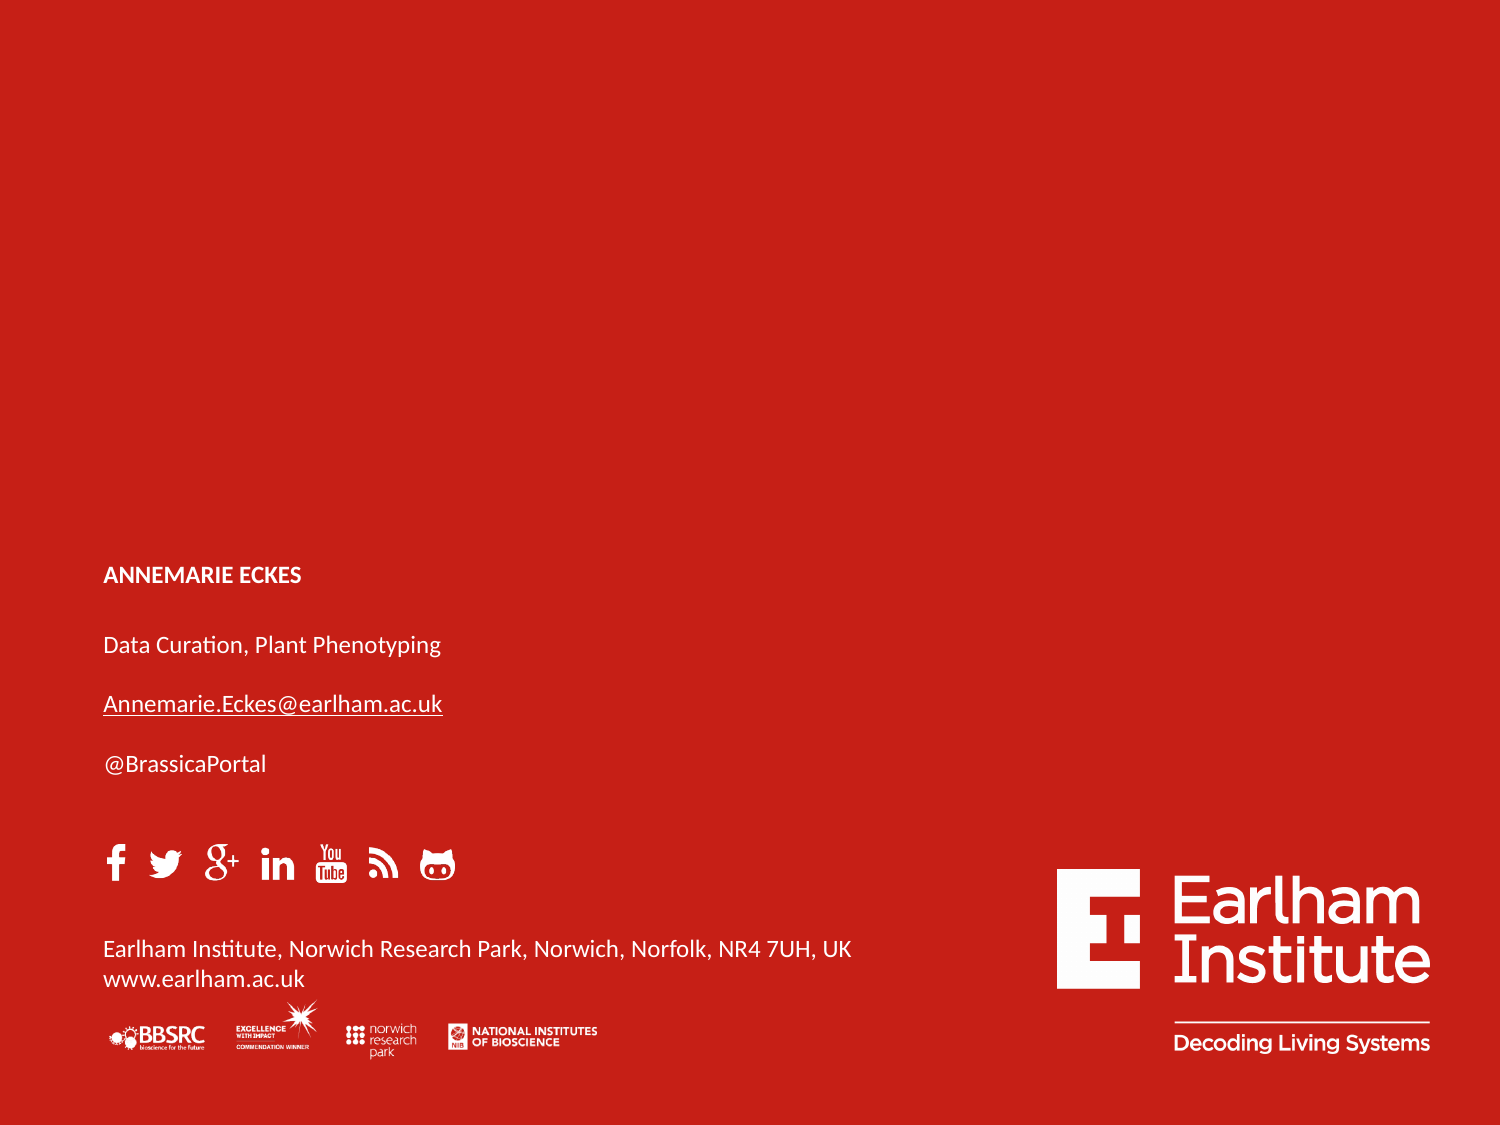

Annemarie Eckes
Data Curation, Plant Phenotyping
Annemarie.Eckes@earlham.ac.uk
@BrassicaPortal